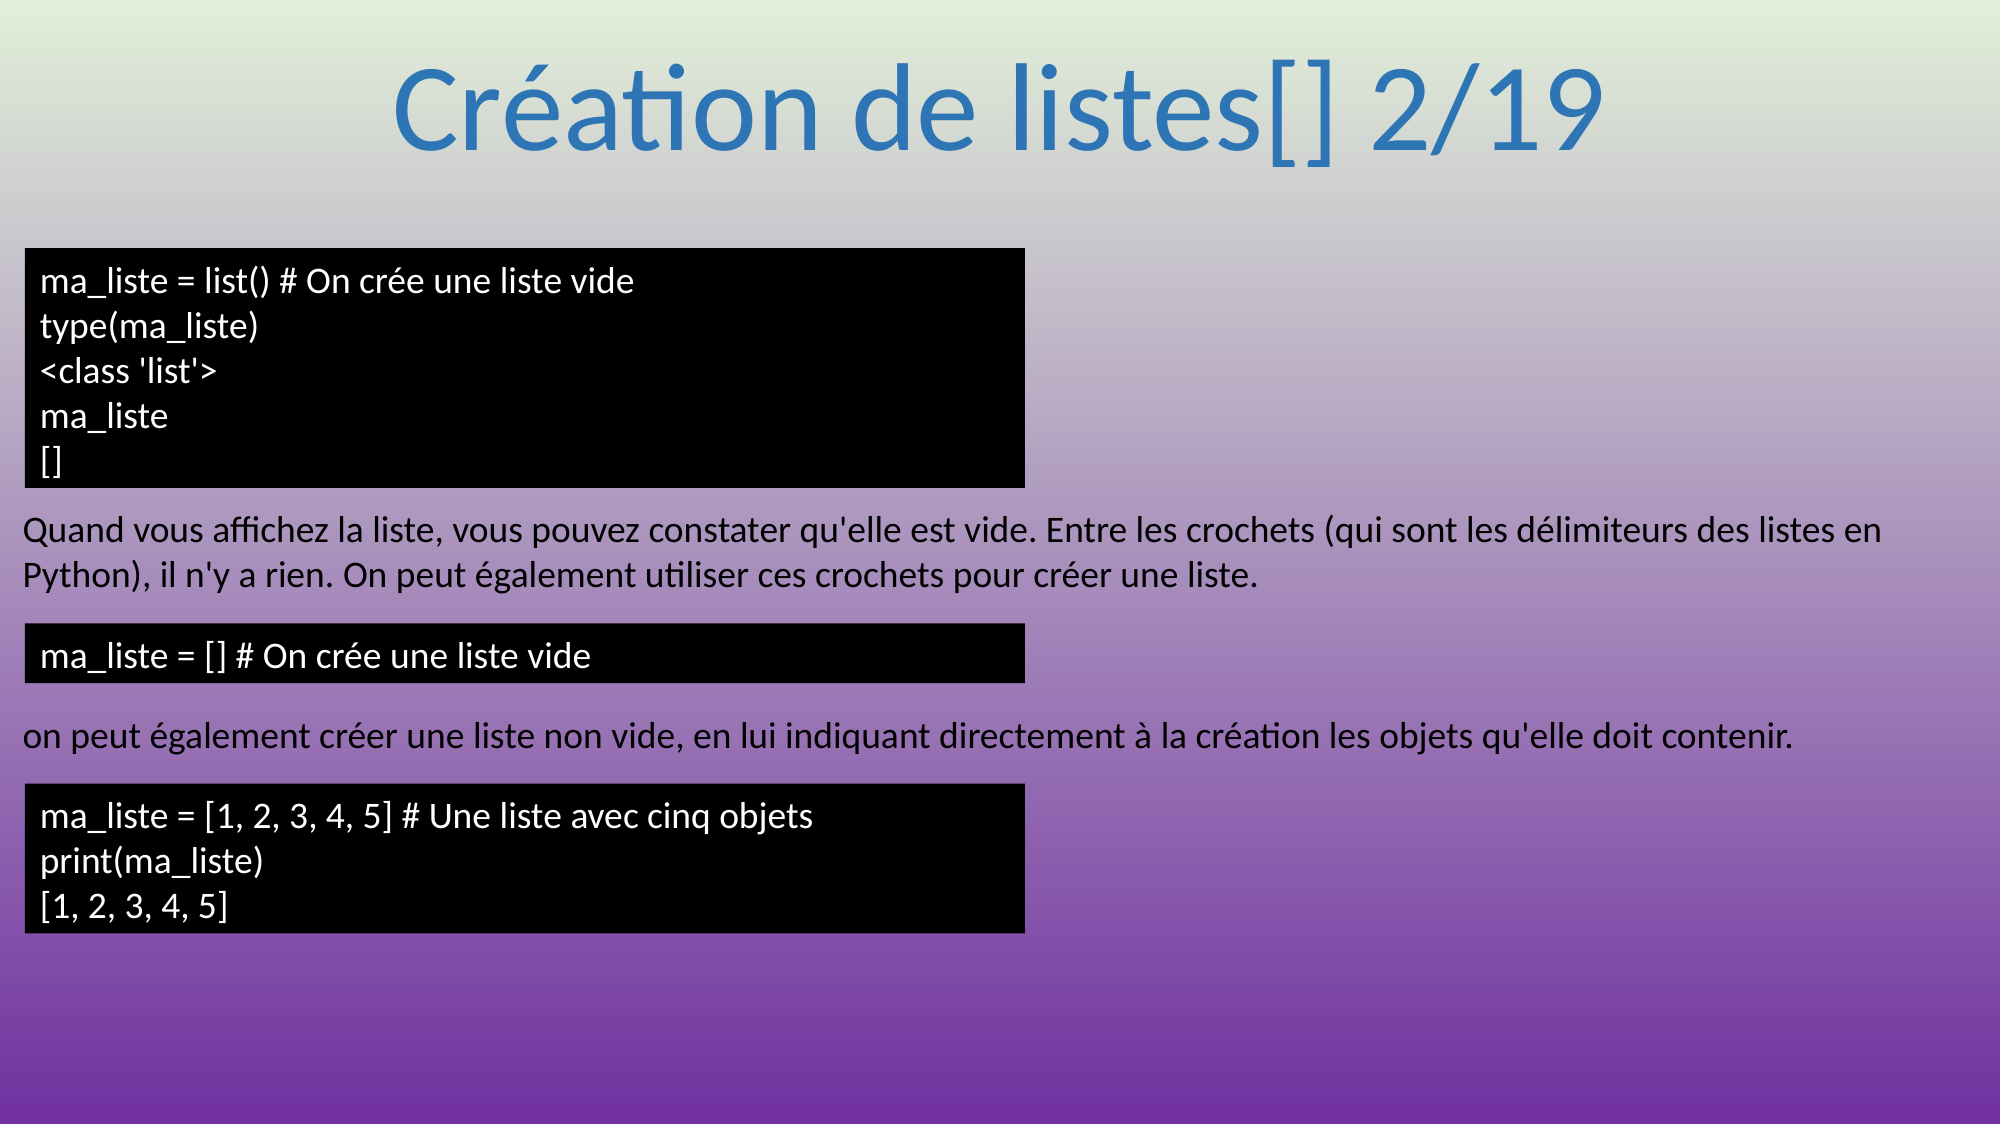

# Création de listes[] 2/19
ma_liste = list() # On crée une liste vide
type(ma_liste)
<class 'list'>
ma_liste
[]
Quand vous affichez la liste, vous pouvez constater qu'elle est vide. Entre les crochets (qui sont les délimiteurs des listes en Python), il n'y a rien. On peut également utiliser ces crochets pour créer une liste.
ma_liste = [] # On crée une liste vide
on peut également créer une liste non vide, en lui indiquant directement à la création les objets qu'elle doit contenir.
ma_liste = [1, 2, 3, 4, 5] # Une liste avec cinq objets
print(ma_liste)
[1, 2, 3, 4, 5]

196